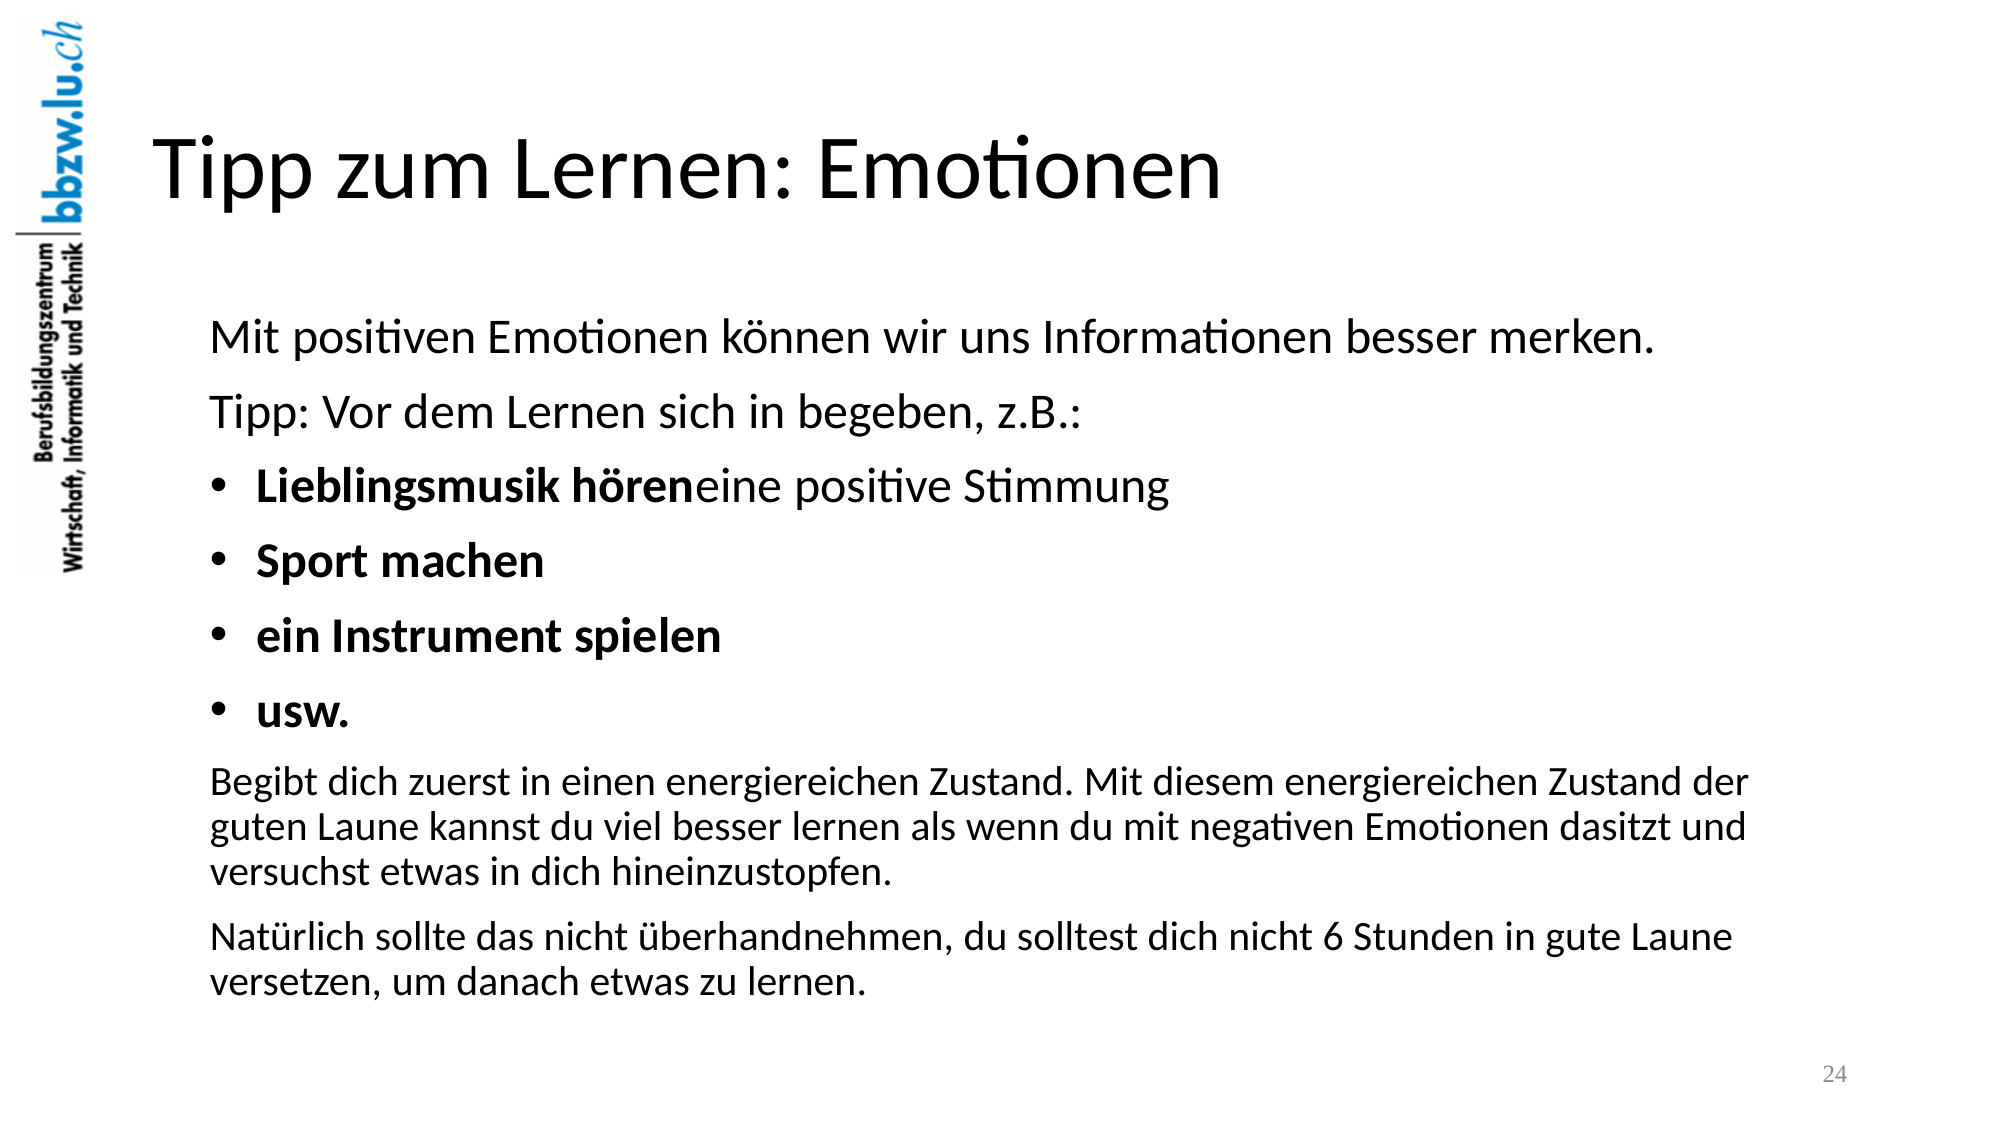

# Tipp zum Lernen: Emotionen
Mit positiven Emotionen können wir uns Informationen besser merken.
Tipp: Vor dem Lernen sich in begeben, z.B.:
Lieblingsmusik höreneine positive Stimmung
Sport machen
ein Instrument spielen
usw.
Begibt dich zuerst in einen energiereichen Zustand. Mit diesem energiereichen Zustand der guten Laune kannst du viel besser lernen als wenn du mit negativen Emotionen dasitzt und versuchst etwas in dich hineinzustopfen.
Natürlich sollte das nicht überhandnehmen, du solltest dich nicht 6 Stunden in gute Laune versetzen, um danach etwas zu lernen.
24